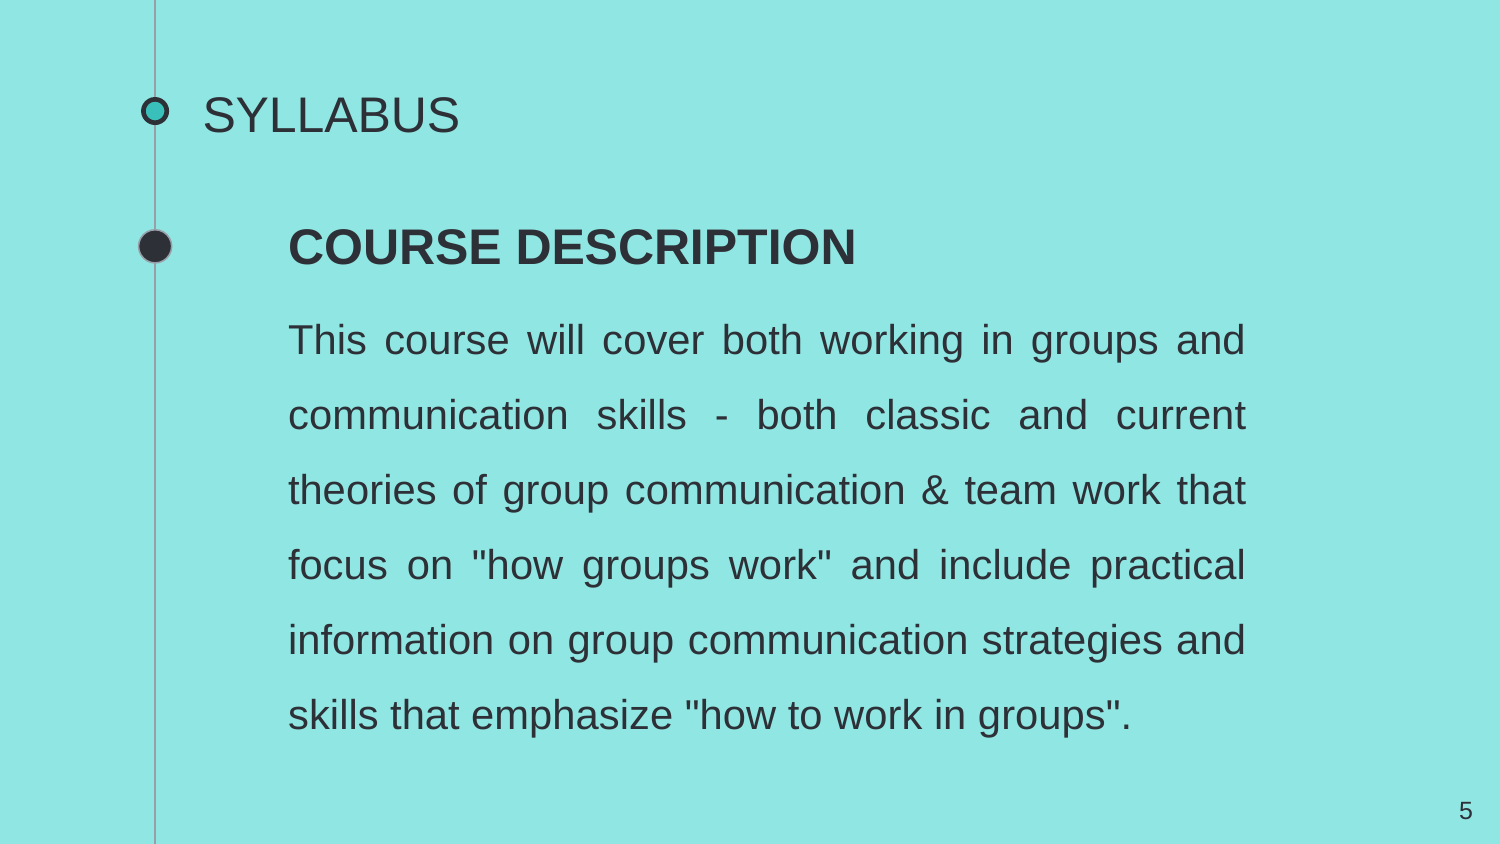

# SYLLABUS
COURSE DESCRIPTION
This course will cover both working in groups and communication skills - both classic and current theories of group communication & team work that focus on "how groups work" and include practical information on group communication strategies and skills that emphasize "how to work in groups".
5